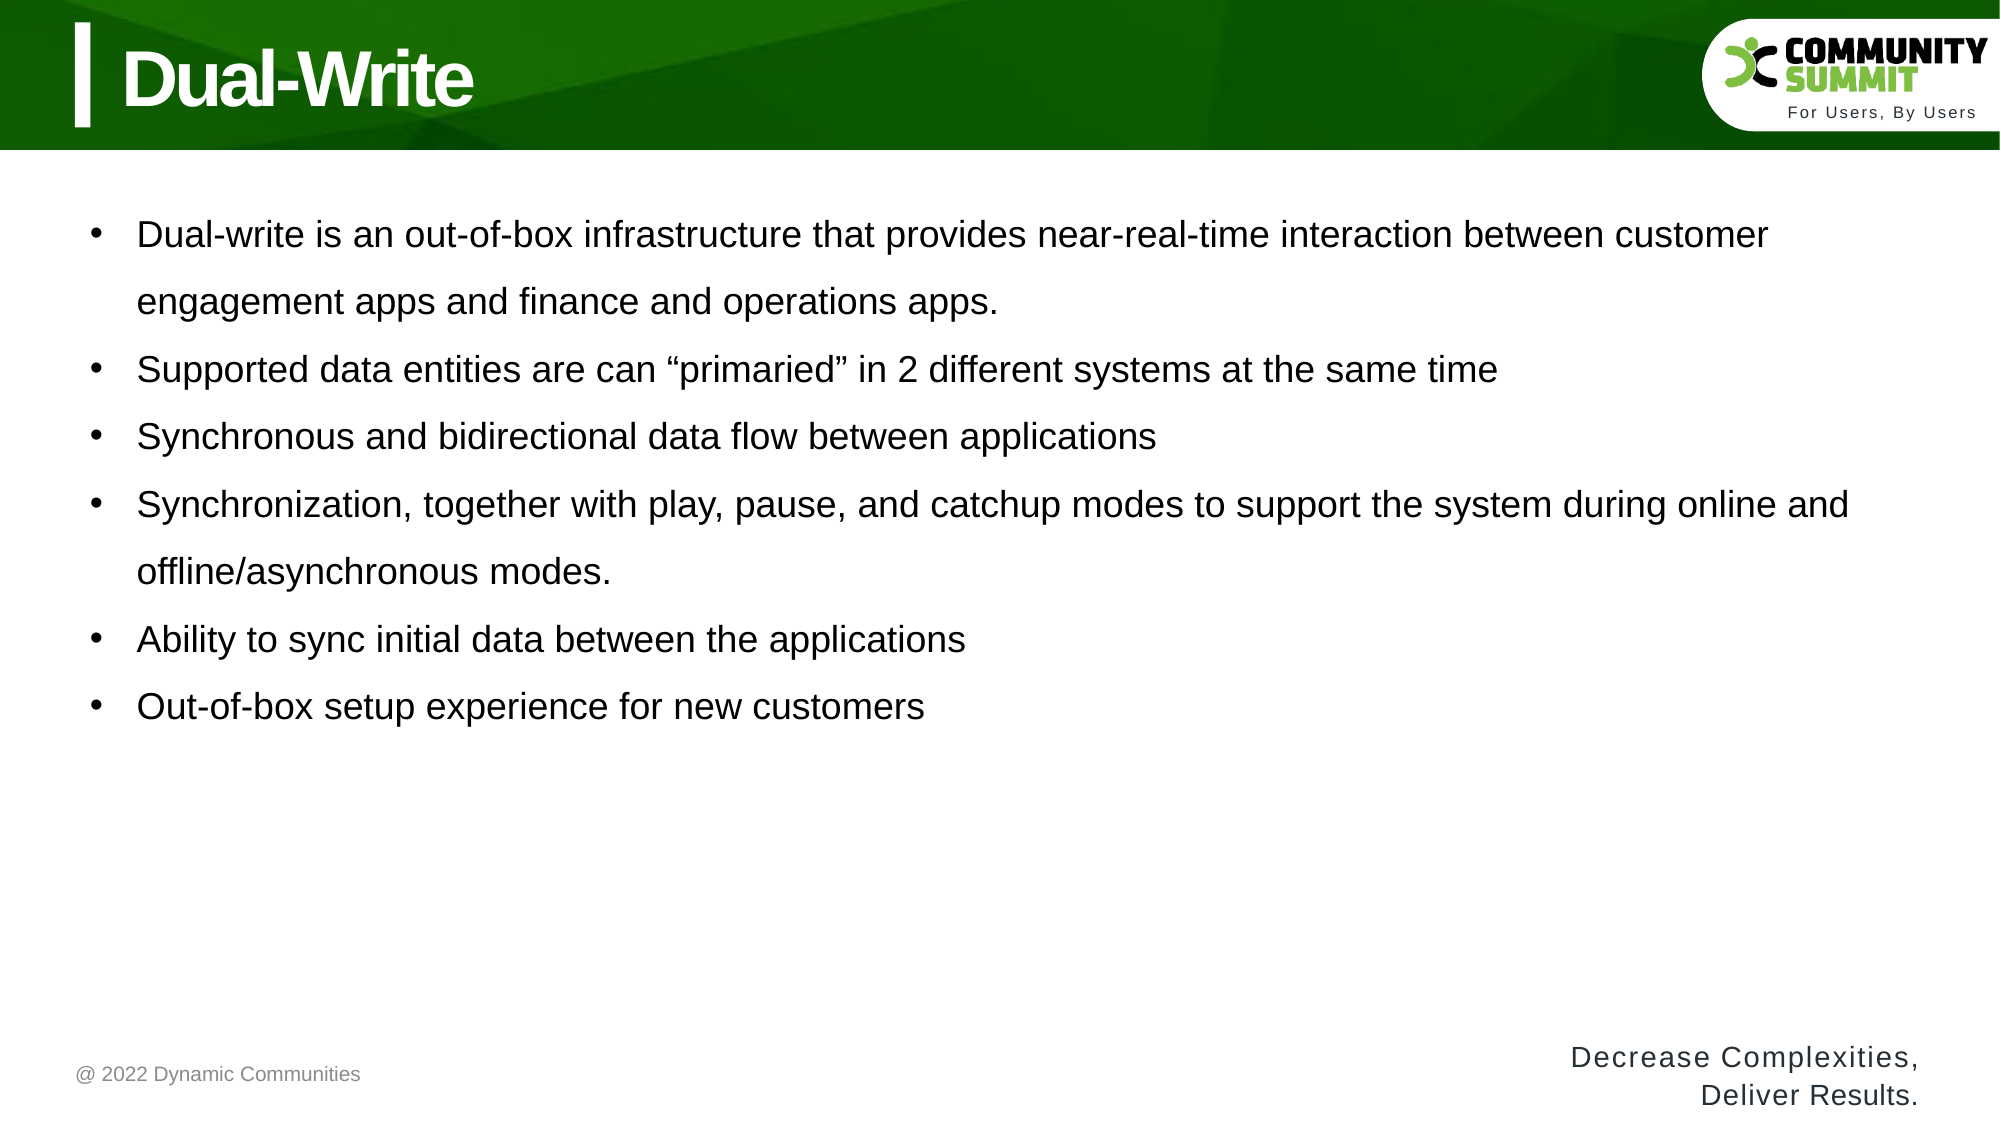

Dual-Write
Dual-write is an out-of-box infrastructure that provides near-real-time interaction between customer engagement apps and finance and operations apps.
Supported data entities are can “primaried” in 2 different systems at the same time
Synchronous and bidirectional data flow between applications
Synchronization, together with play, pause, and catchup modes to support the system during online and offline/asynchronous modes.
Ability to sync initial data between the applications
Out-of-box setup experience for new customers